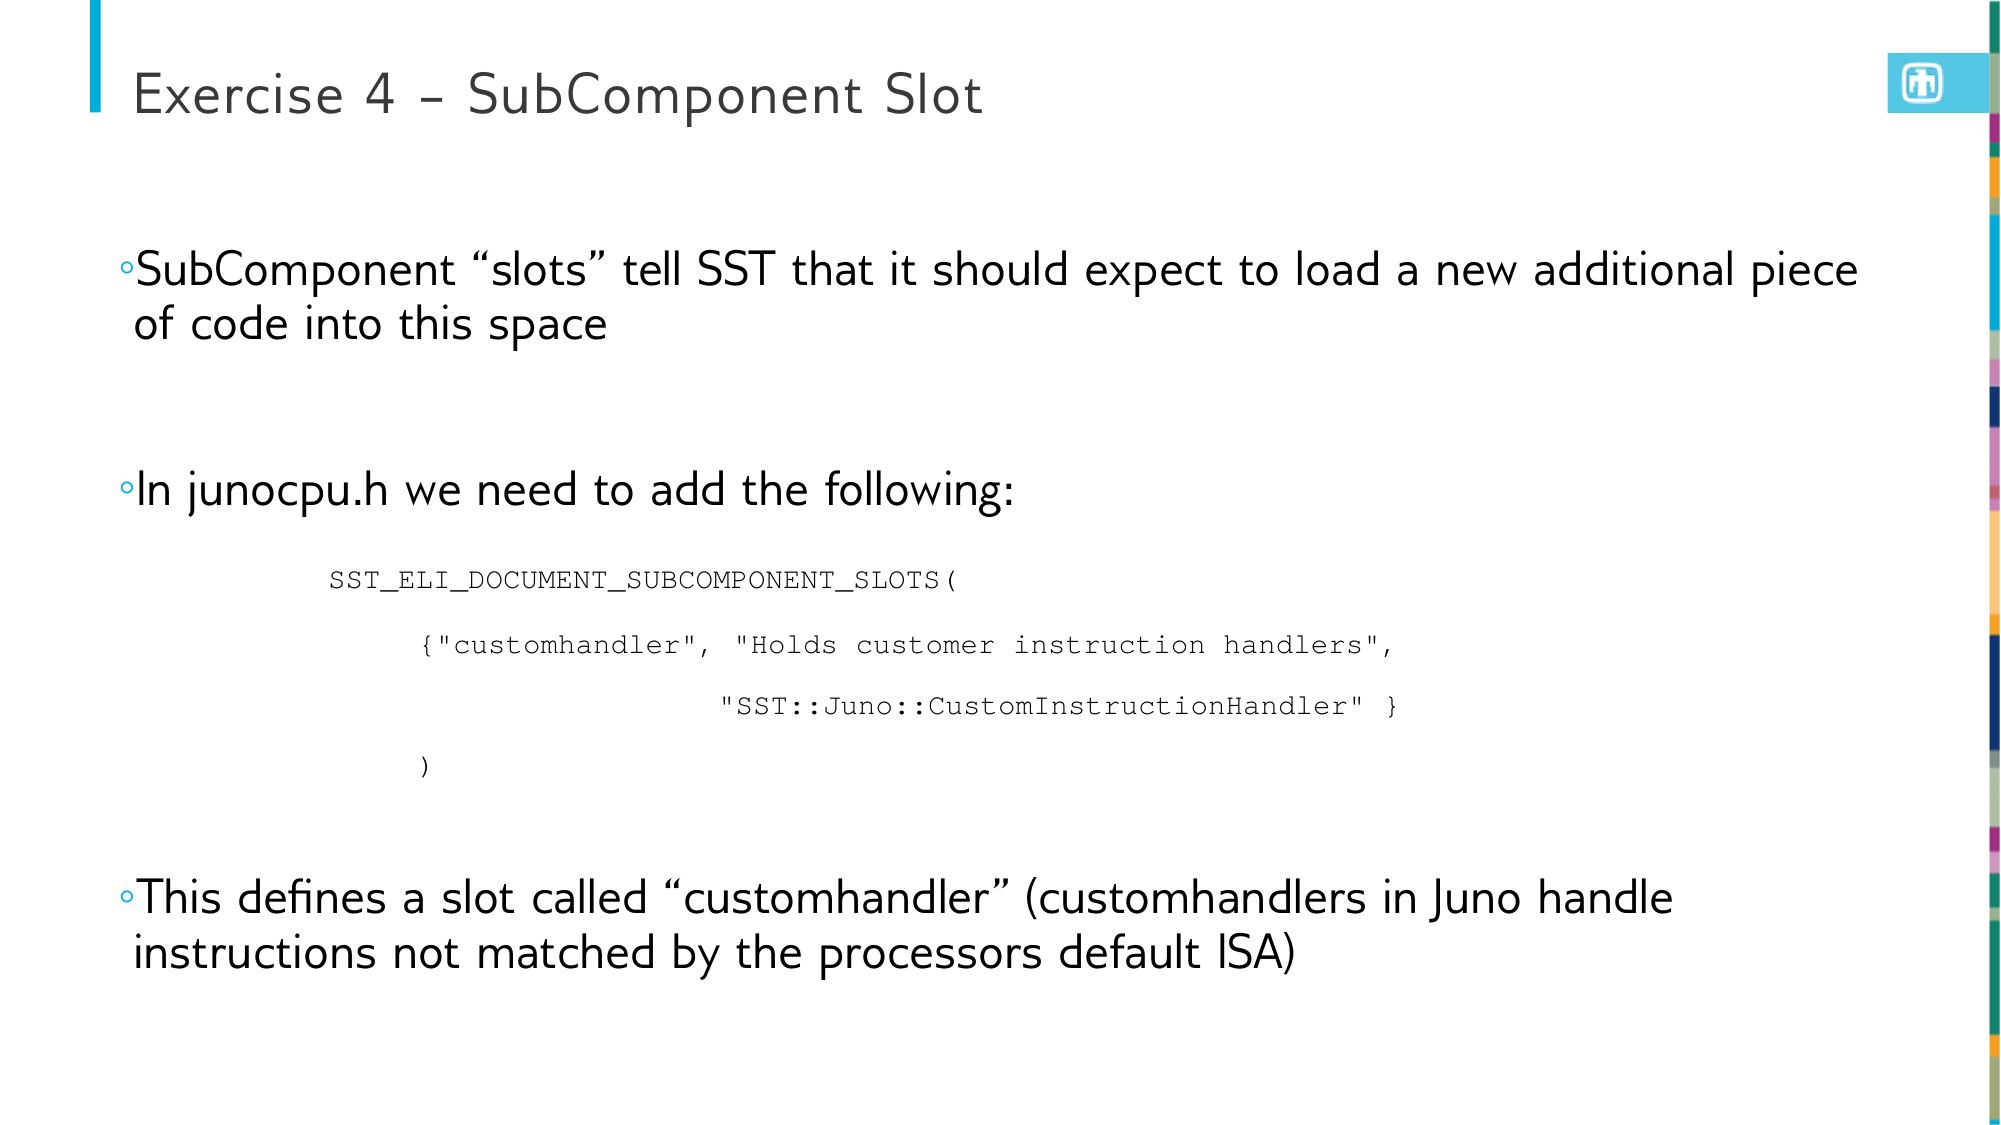

# Exercise 4 – SubComponent Slot
SubComponent “slots” tell SST that it should expect to load a new additional piece of code into this space

In junocpu.h we need to add the following:
	    SST_ELI_DOCUMENT_SUBCOMPONENT_SLOTS(
        		{"customhandler", "Holds customer instruction handlers",
				"SST::Juno::CustomInstructionHandler" }
    		)

This defines a slot called “customhandler” (customhandlers in Juno handle instructions not matched by the processors default ISA)